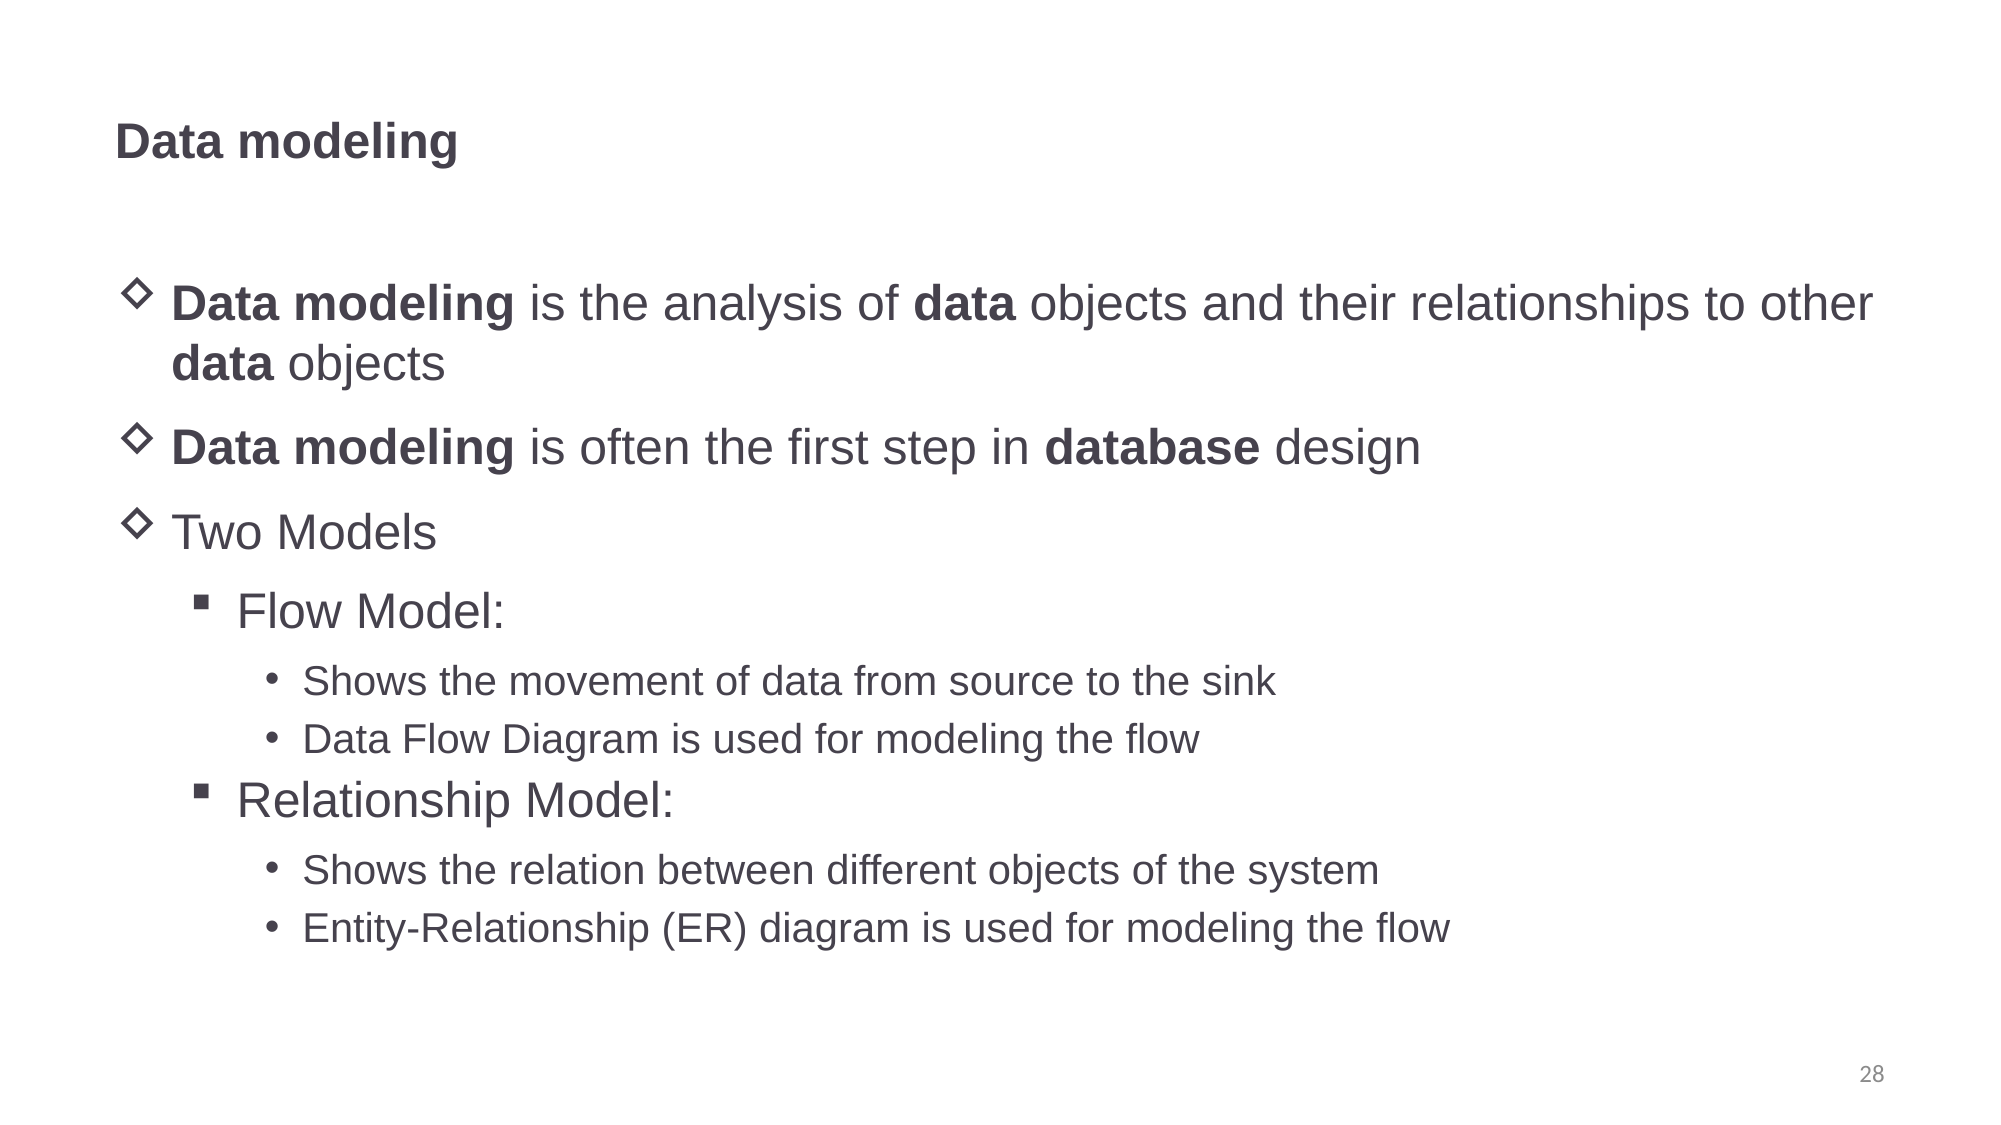

# Data modeling
Data modeling is the analysis of data objects and their relationships to other data objects
Data modeling is often the first step in database design
Two Models
Flow Model:
Shows the movement of data from source to the sink
Data Flow Diagram is used for modeling the flow
Relationship Model:
Shows the relation between different objects of the system
Entity-Relationship (ER) diagram is used for modeling the flow
28